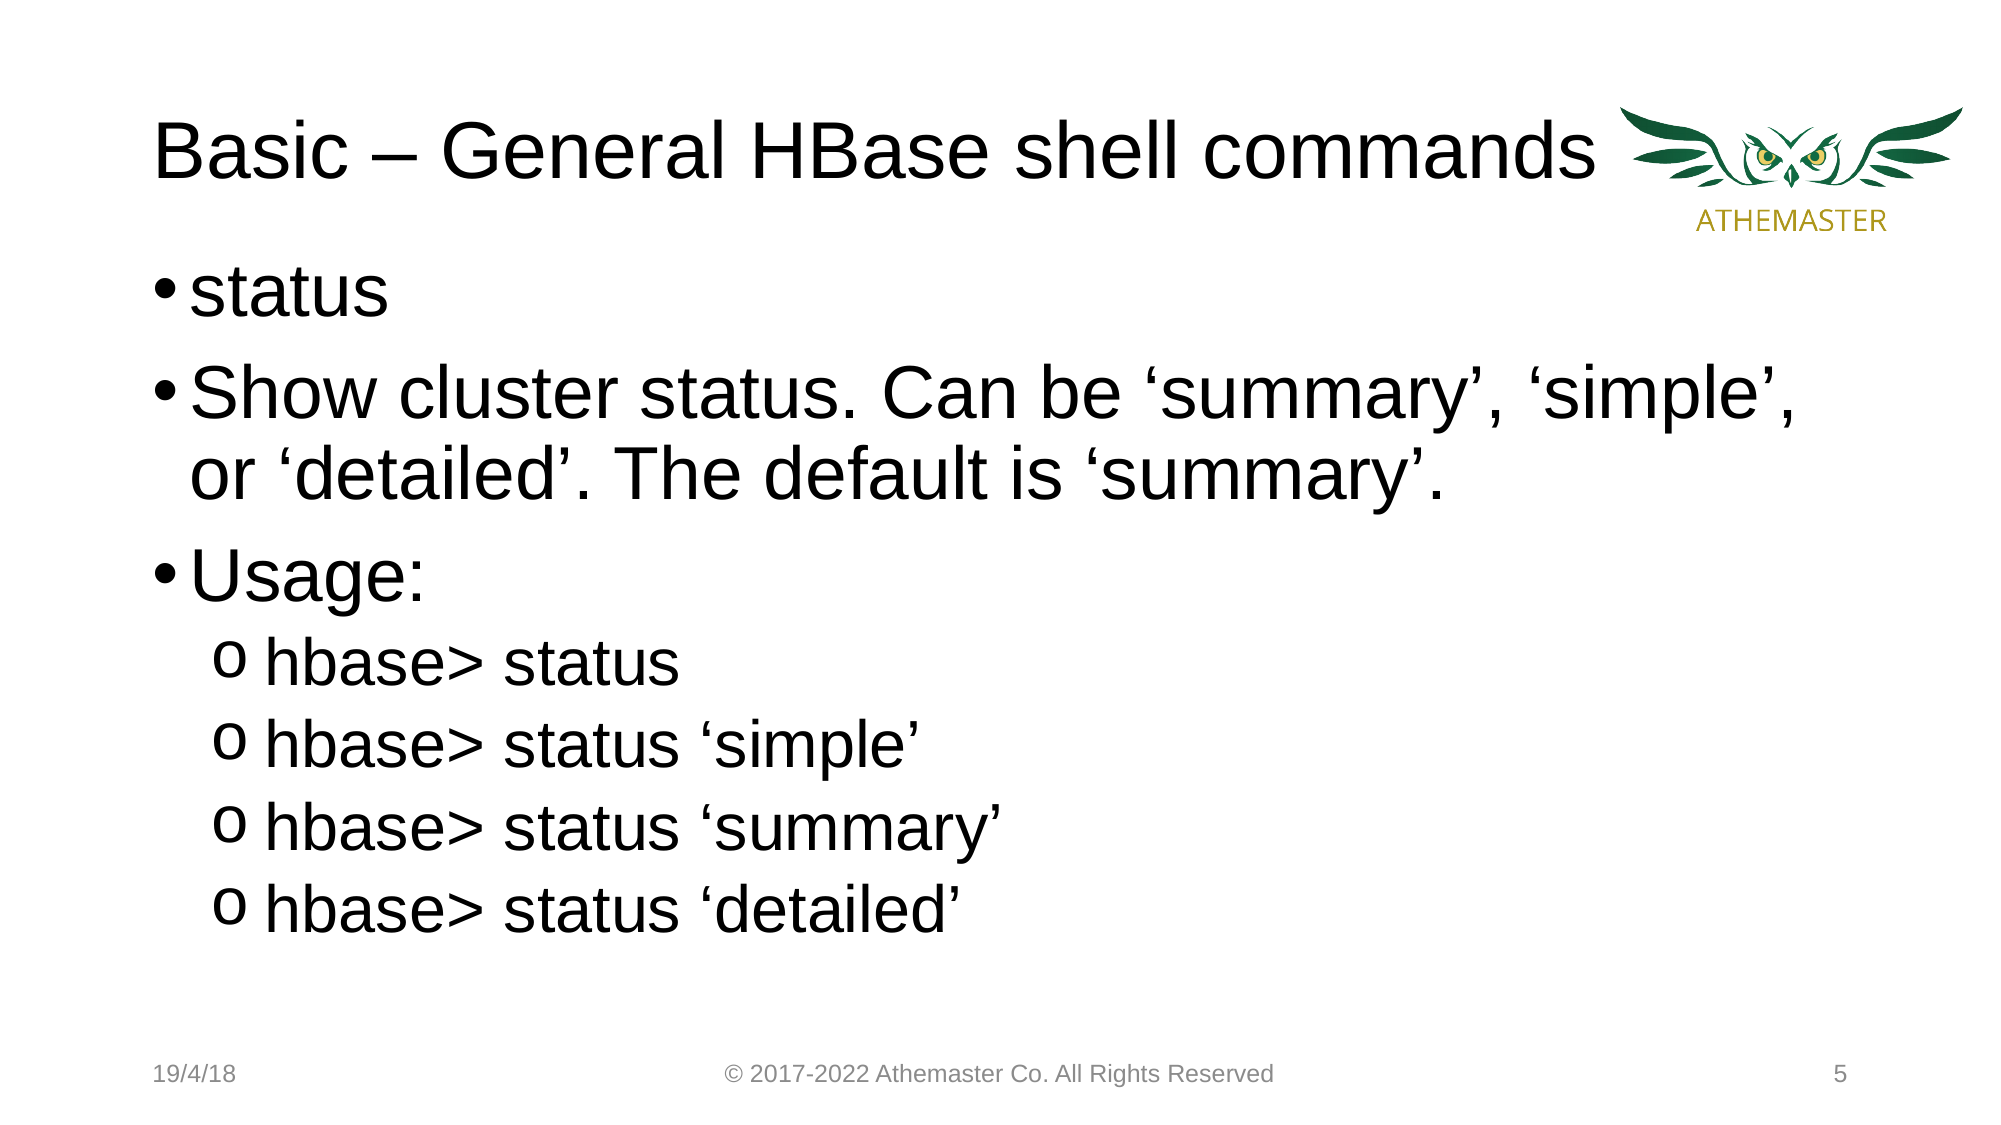

# Basic – General HBase shell commands
status
Show cluster status. Can be ‘summary’, ‘simple’, or ‘detailed’. The default is ‘summary’.
Usage:
hbase> status
hbase> status ‘simple’
hbase> status ‘summary’
hbase> status ‘detailed’
19/4/18
© 2017-2022 Athemaster Co. All Rights Reserved
5